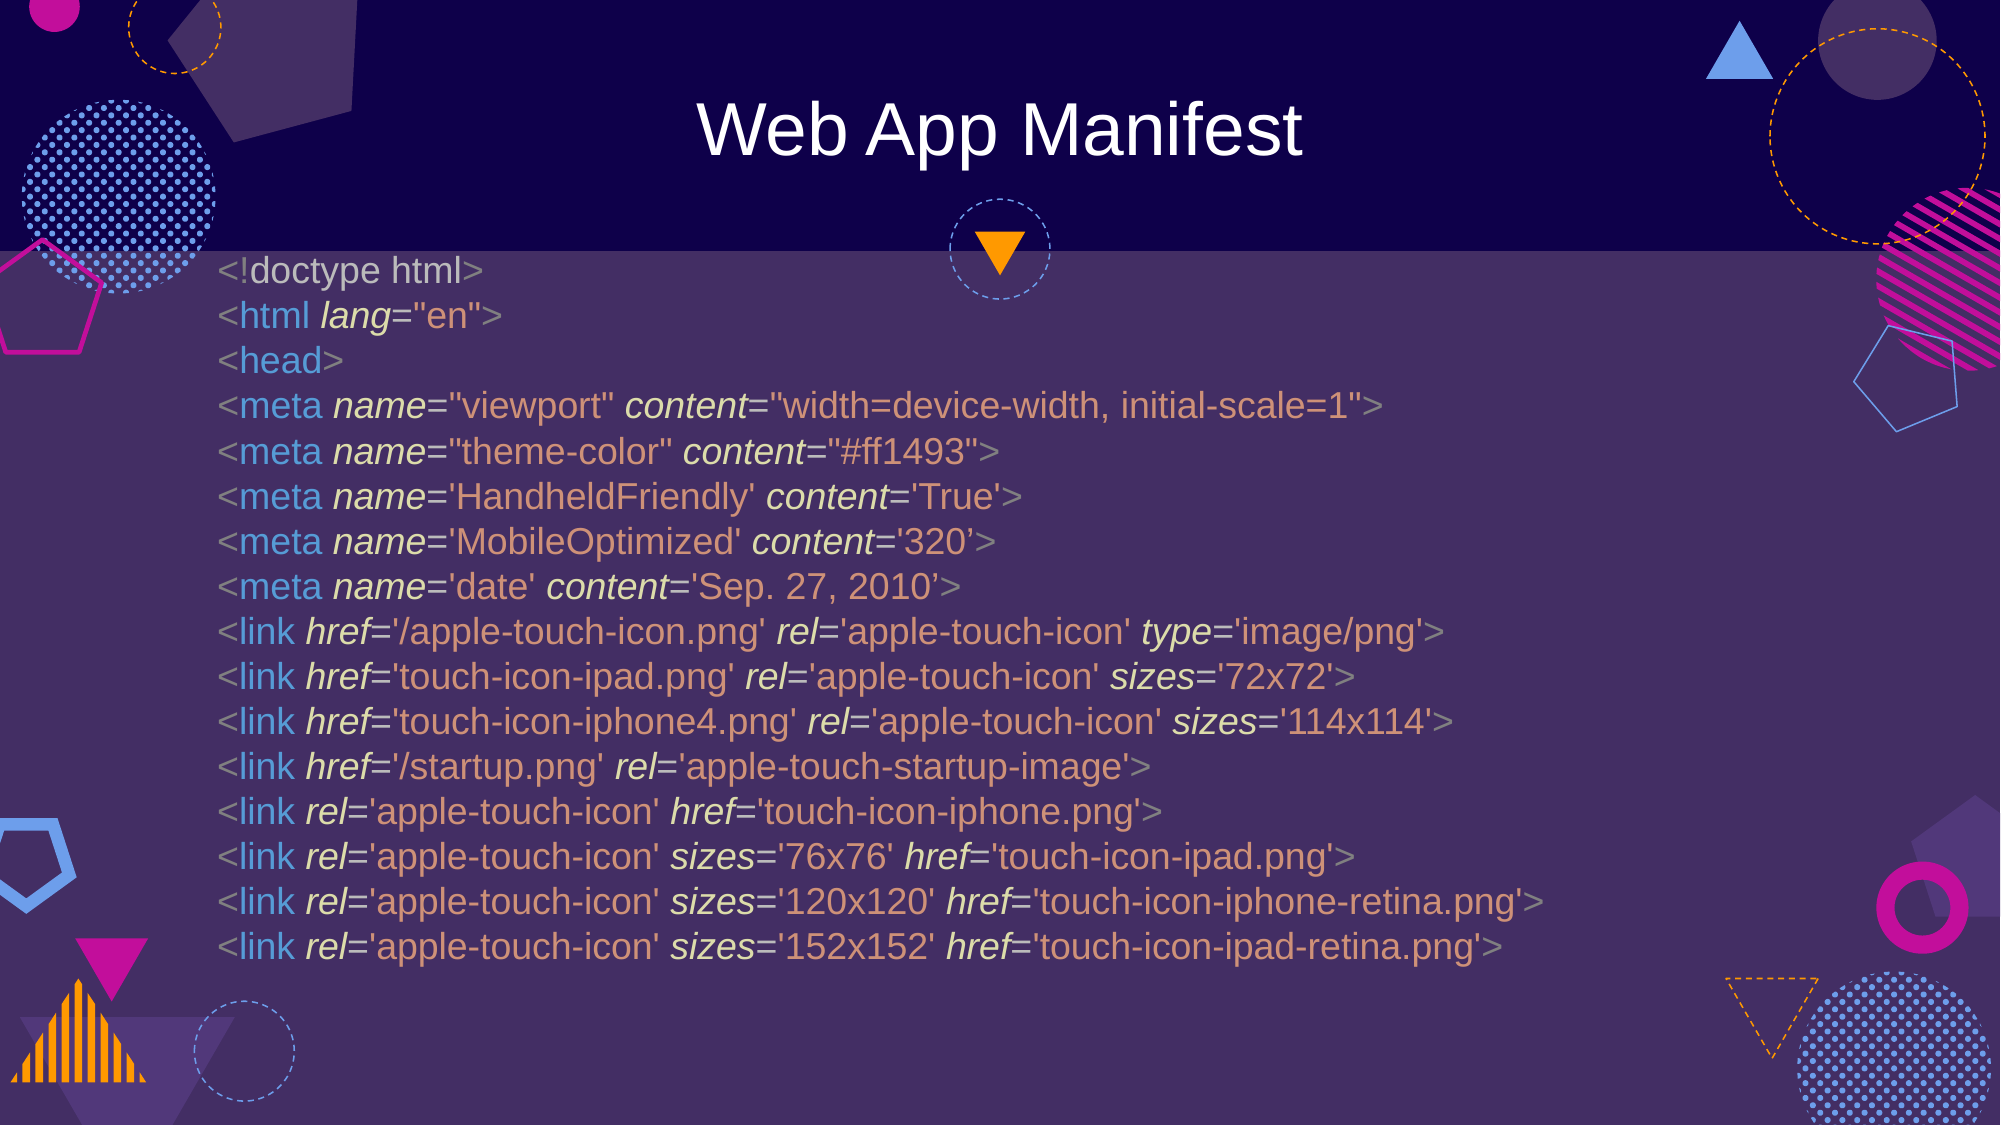

# Web App Manifest
<!doctype html>
<html lang="en">
<head>
<meta name="viewport" content="width=device-width, initial-scale=1">

<meta name="theme-color" content="#ff1493">
<meta name='HandheldFriendly' content='True'>
<meta name='MobileOptimized' content='320’>
<meta name='date' content='Sep. 27, 2010’>
<link href='/apple-touch-icon.png' rel='apple-touch-icon' type='image/png'>
<link href='touch-icon-ipad.png' rel='apple-touch-icon' sizes='72x72'>
<link href='touch-icon-iphone4.png' rel='apple-touch-icon' sizes='114x114'>
<link href='/startup.png' rel='apple-touch-startup-image'>
<link rel='apple-touch-icon' href='touch-icon-iphone.png'>
<link rel='apple-touch-icon' sizes='76x76' href='touch-icon-ipad.png'>
<link rel='apple-touch-icon' sizes='120x120' href='touch-icon-iphone-retina.png'>
<link rel='apple-touch-icon' sizes='152x152' href='touch-icon-ipad-retina.png'>